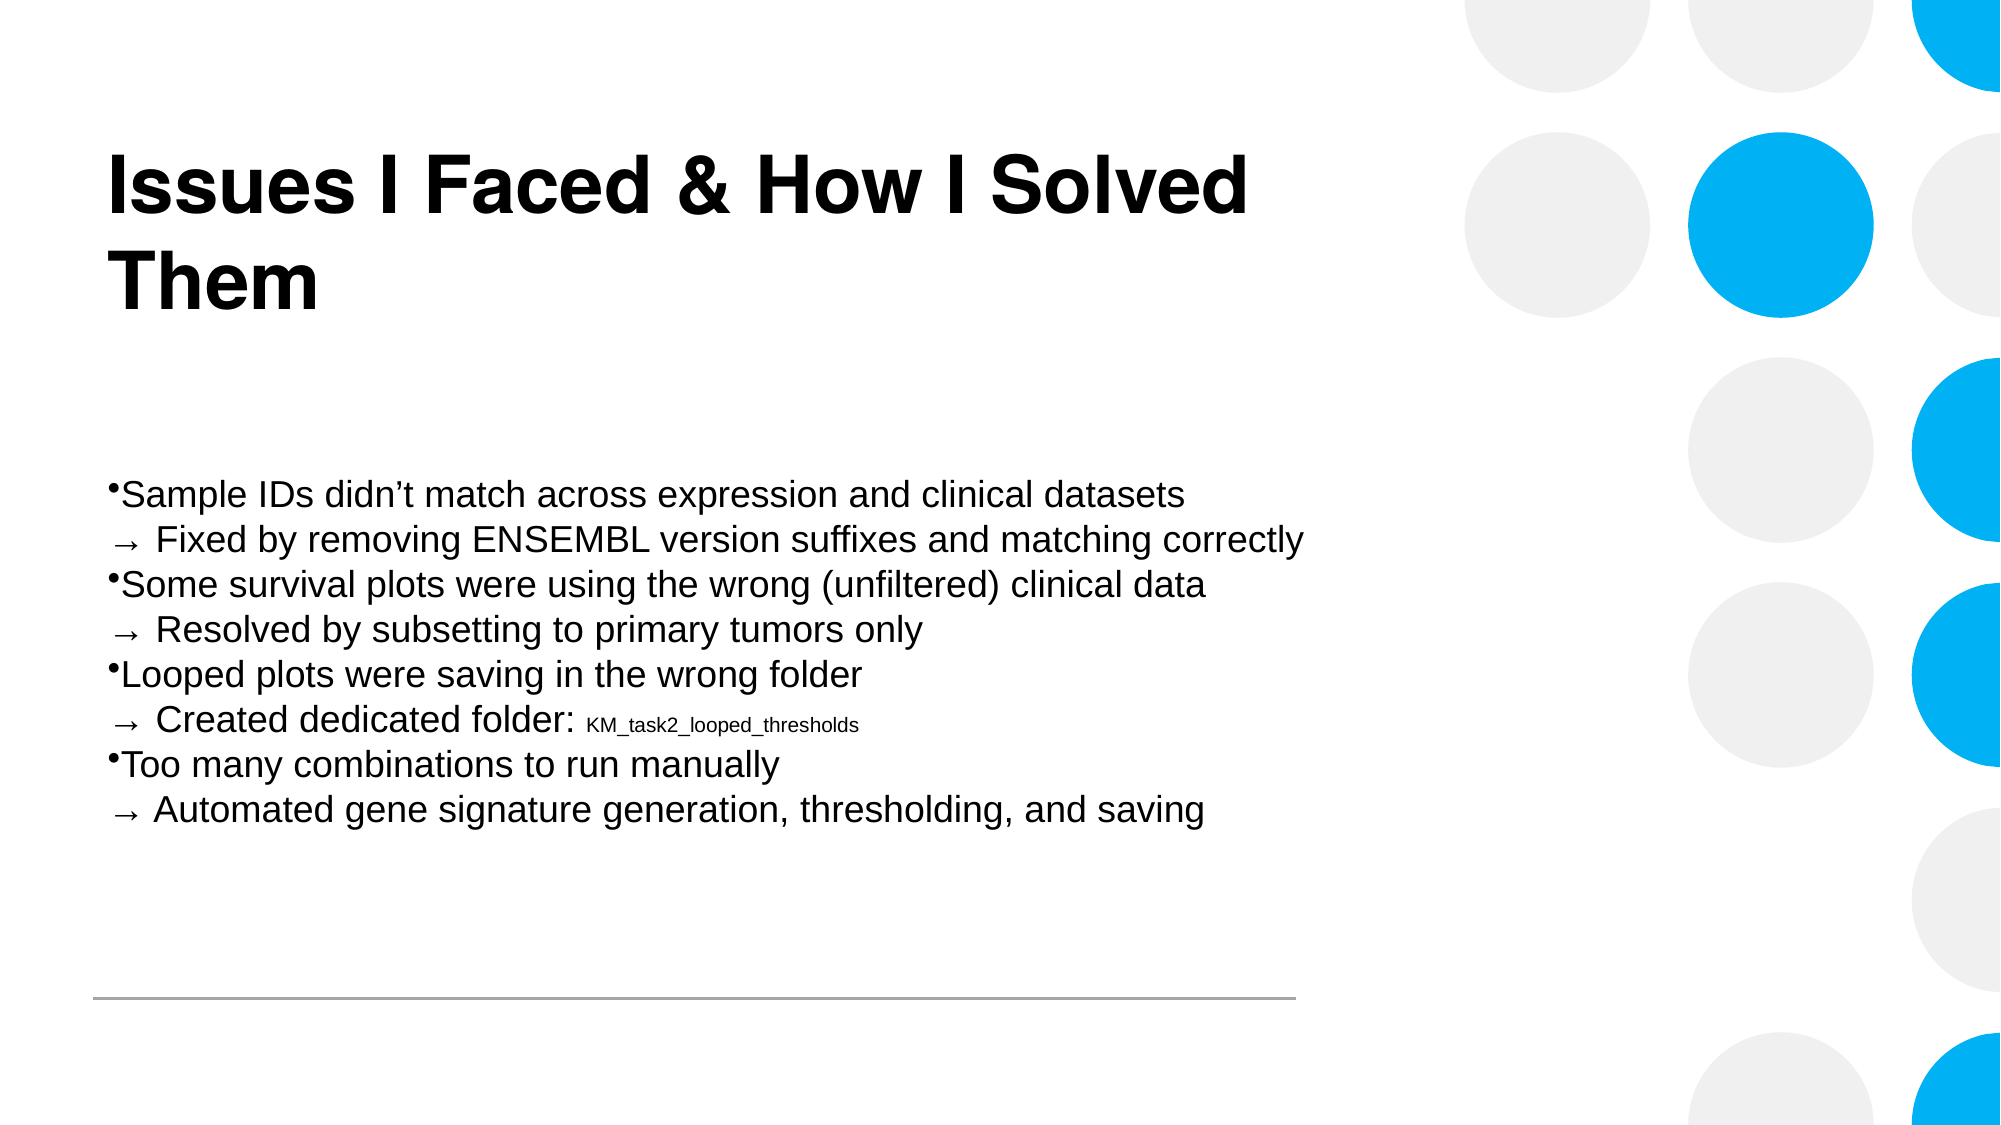

# Issues I Faced & How I Solved Them

Sample IDs didn’t match across expression and clinical datasets
→ Fixed by removing ENSEMBL version suffixes and matching correctly
Some survival plots were using the wrong (unfiltered) clinical data
→ Resolved by subsetting to primary tumors only
Looped plots were saving in the wrong folder
→ Created dedicated folder: KM_task2_looped_thresholds
Too many combinations to run manually
→ Automated gene signature generation, thresholding, and saving